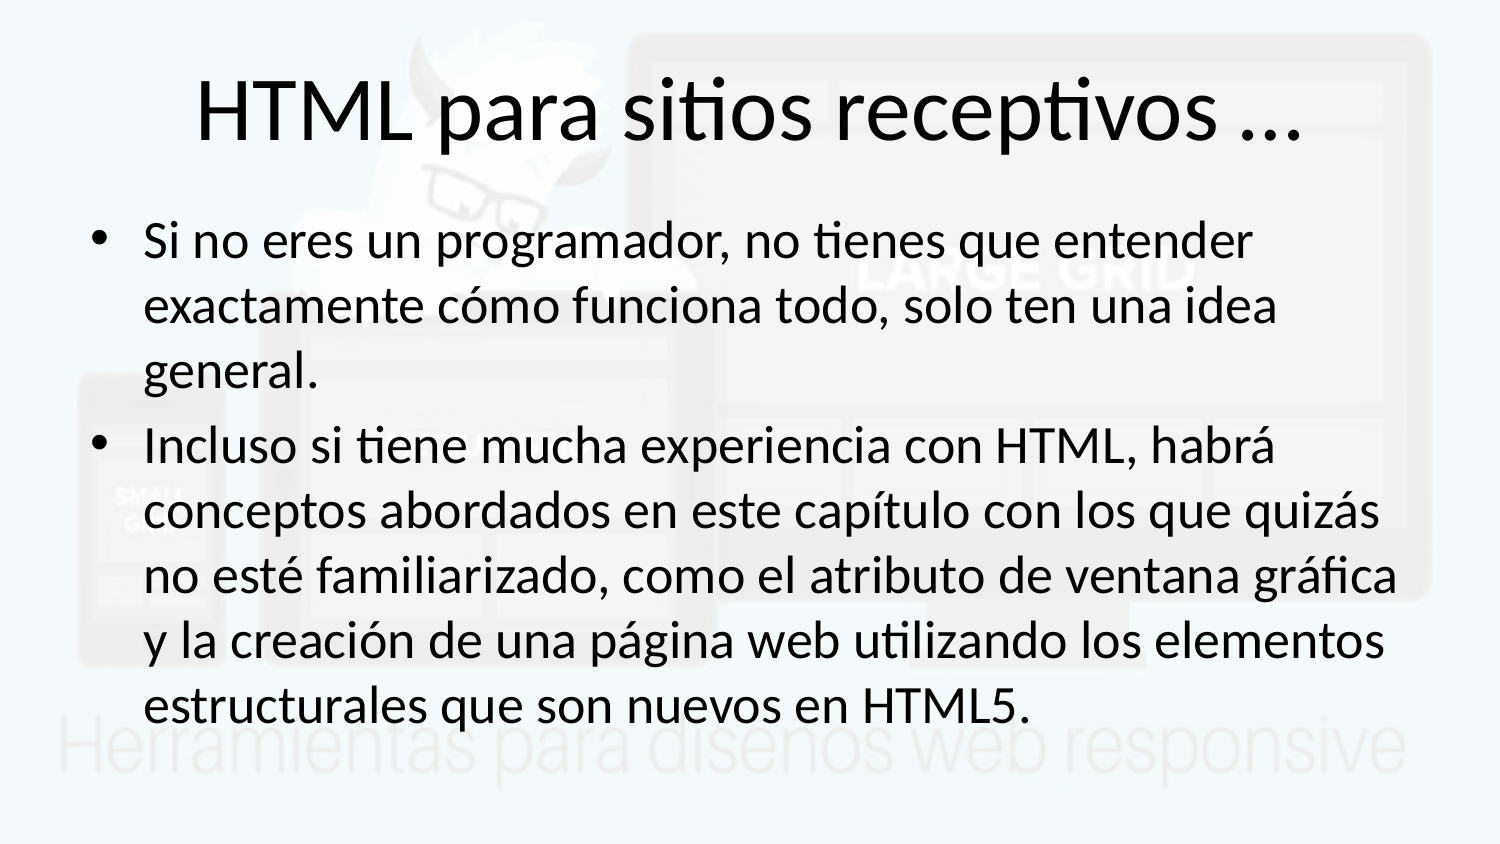

# HTML para sitios receptivos …
Si no eres un programador, no tienes que entender exactamente cómo funciona todo, solo ten una idea general.
Incluso si tiene mucha experiencia con HTML, habrá conceptos abordados en este capítulo con los que quizás no esté familiarizado, como el atributo de ventana gráfica y la creación de una página web utilizando los elementos estructurales que son nuevos en HTML5.